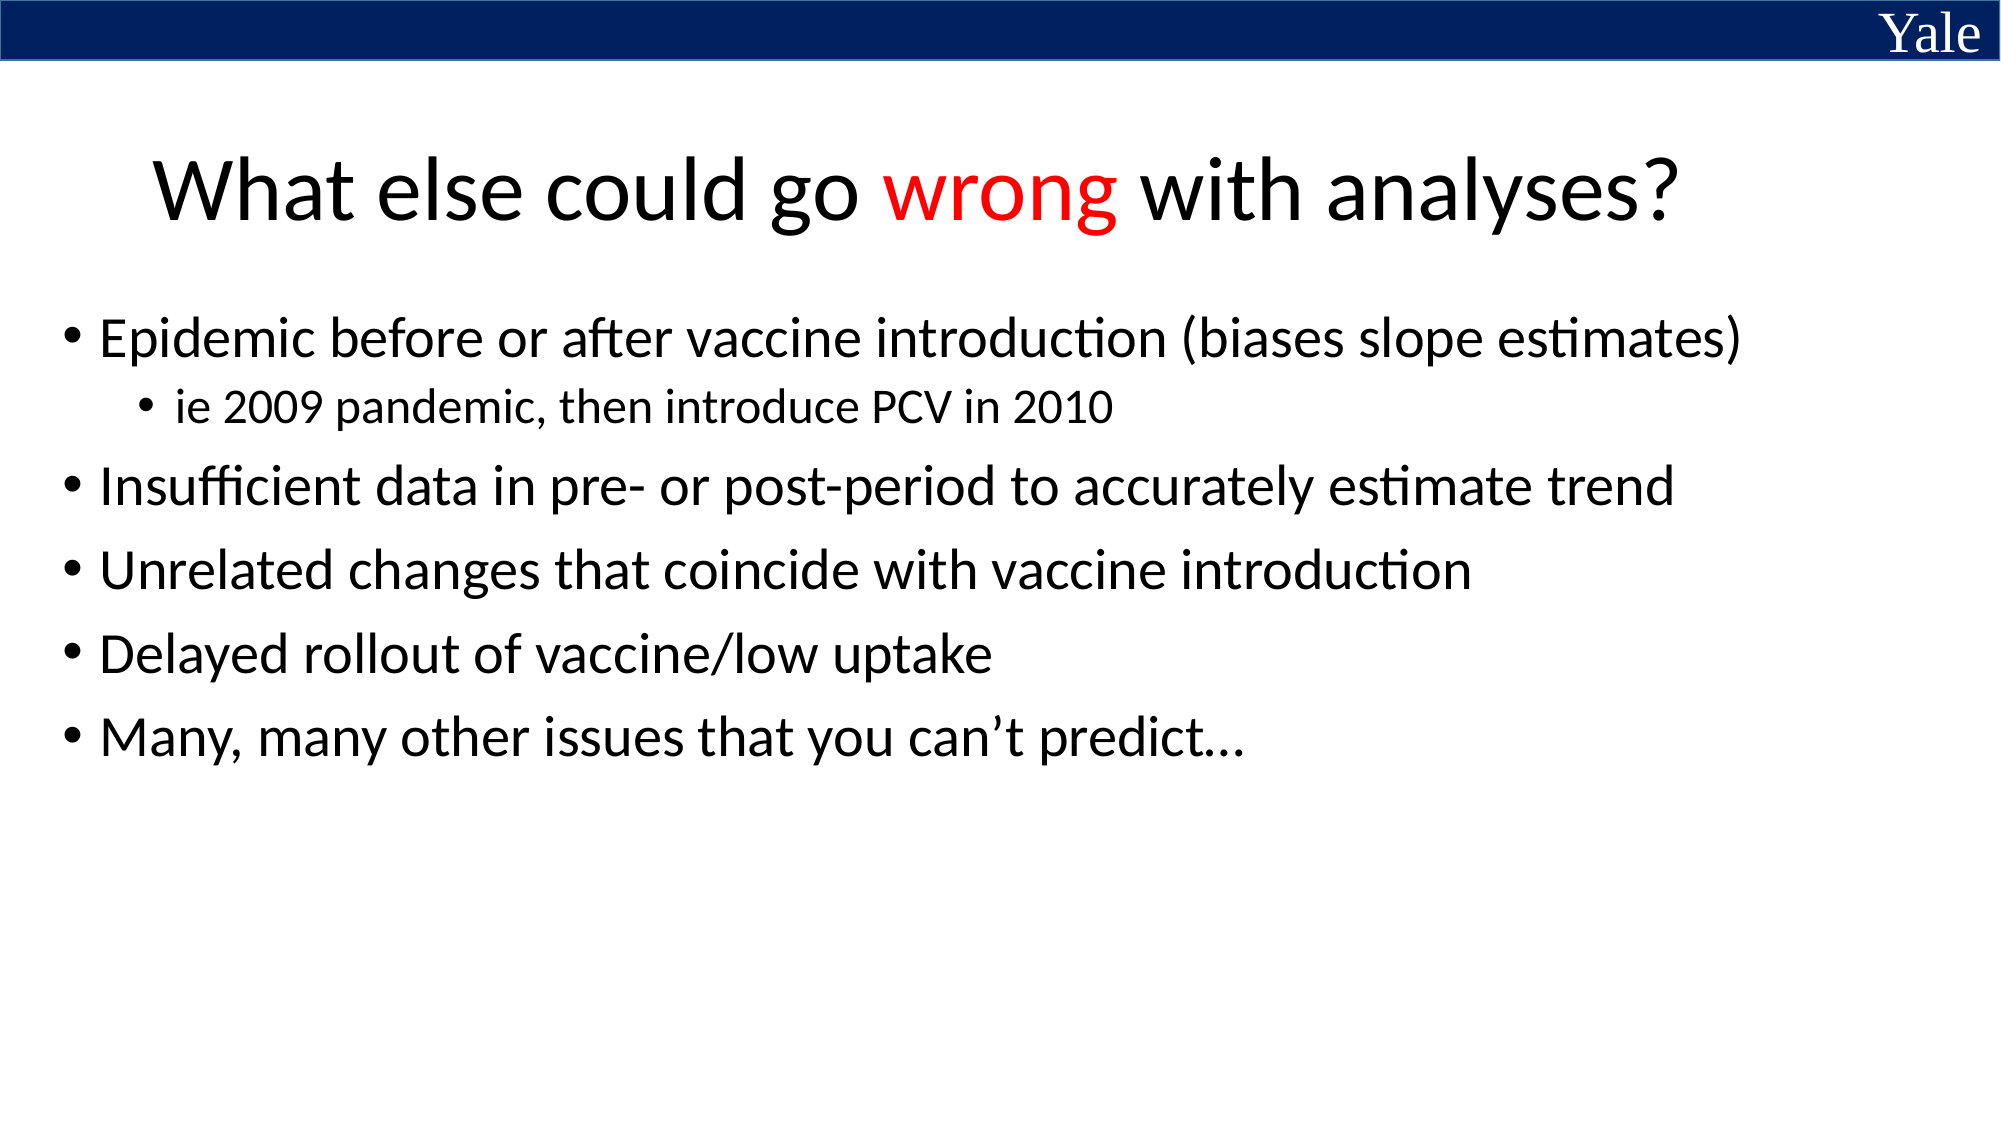

# What else could go wrong with analyses?
Epidemic before or after vaccine introduction (biases slope estimates)
ie 2009 pandemic, then introduce PCV in 2010
Insufficient data in pre- or post-period to accurately estimate trend
Unrelated changes that coincide with vaccine introduction
Delayed rollout of vaccine/low uptake
Many, many other issues that you can’t predict…